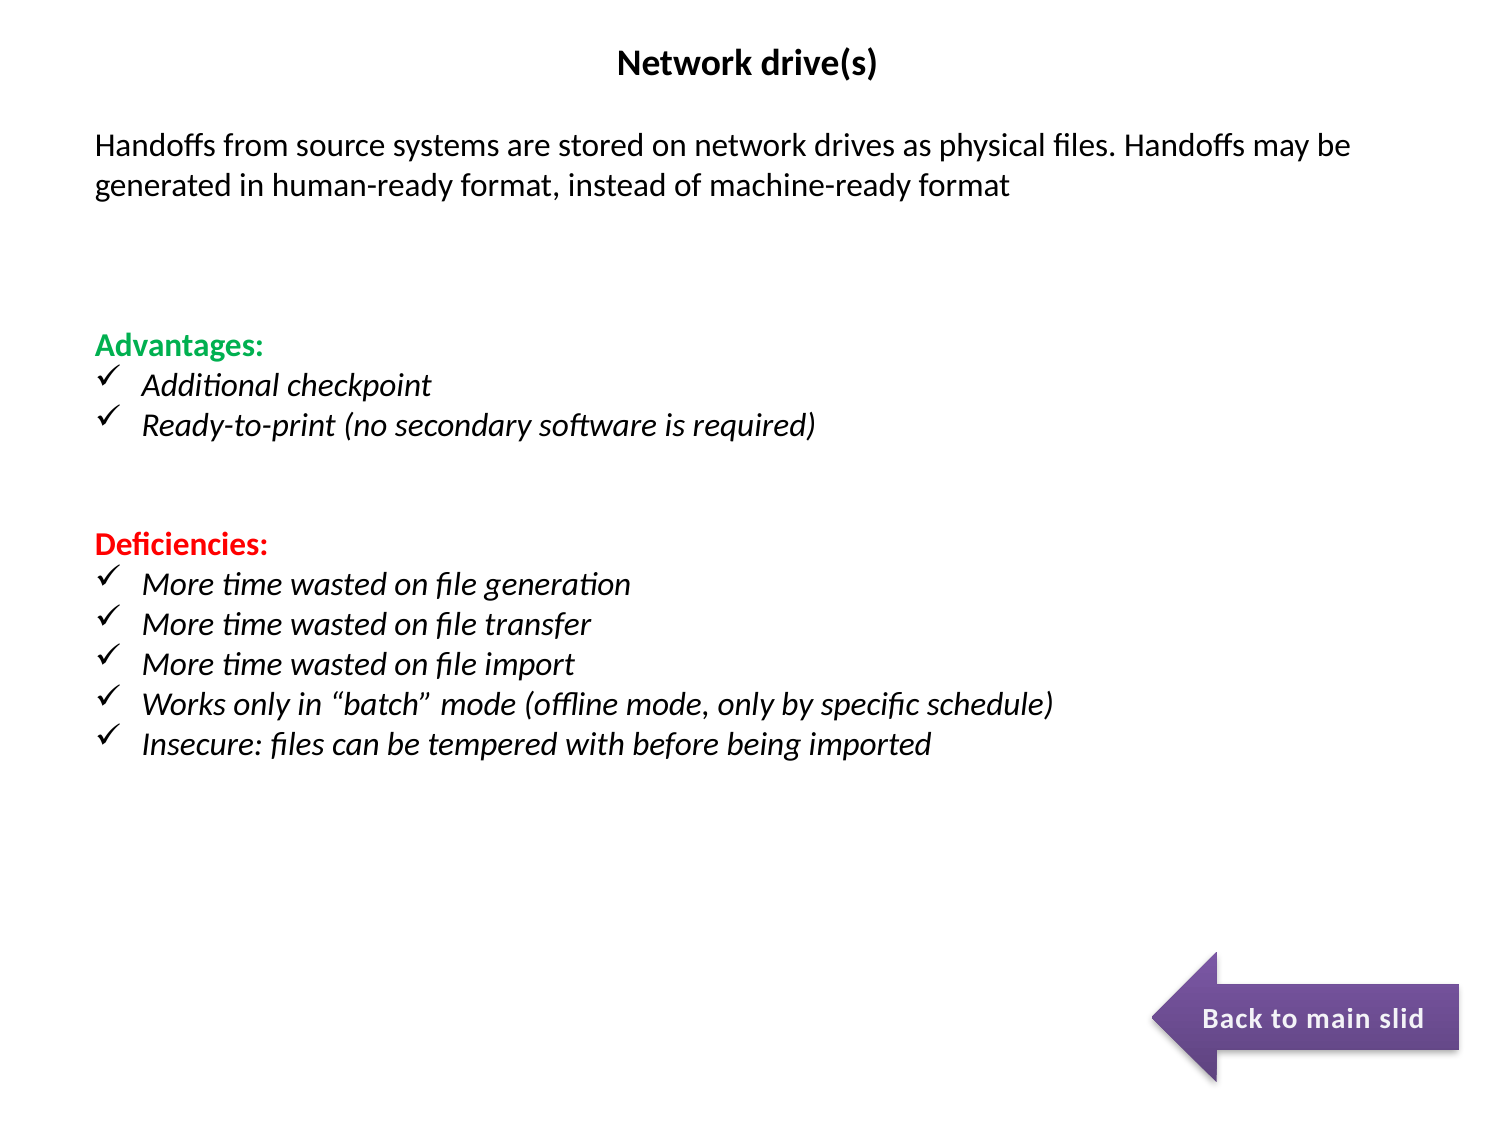

Network drive(s)

Handoffs from source systems are stored on network drives as physical files. Handoffs may be generated in human-ready format, instead of machine-ready format

Advantages:
Additional checkpoint
Ready-to-print (no secondary software is required)

Deficiencies:
More time wasted on file generation
More time wasted on file transfer
More time wasted on file import
Works only in “batch” mode (offline mode, only by specific schedule)
Insecure: files can be tempered with before being imported
Back to main slide